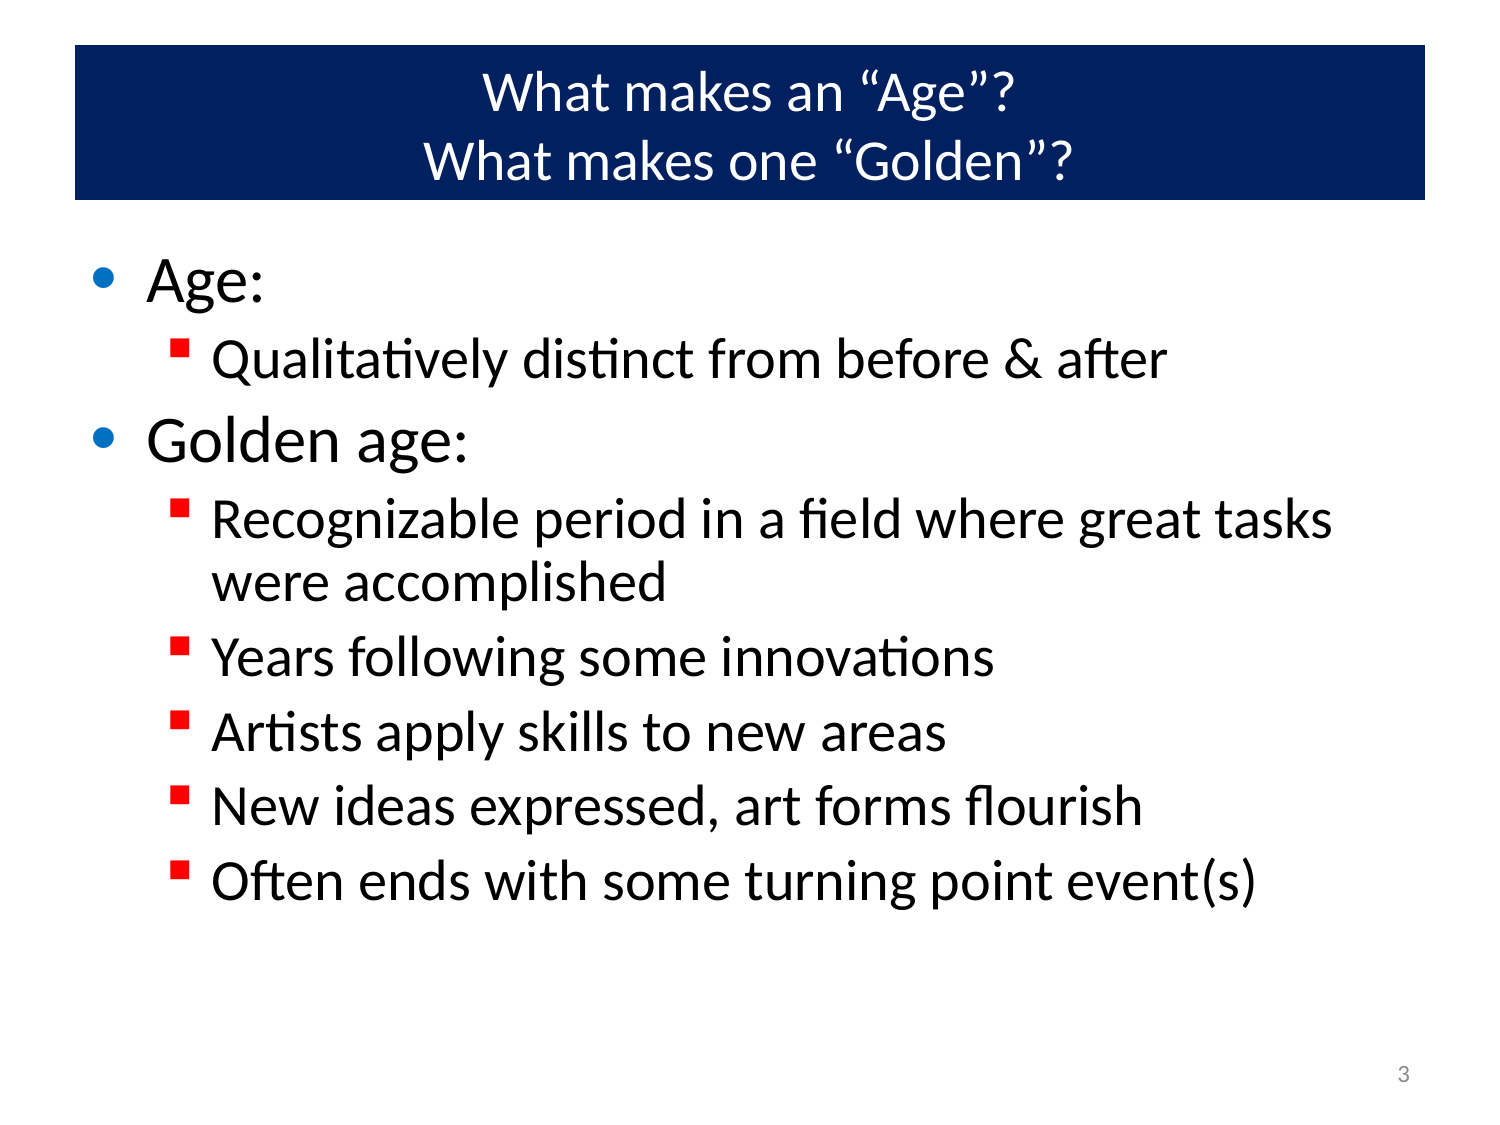

# What makes an “Age”? What makes one “Golden”?
Age:
Qualitatively distinct from before & after
Golden age:
Recognizable period in a field where great tasks were accomplished
Years following some innovations
Artists apply skills to new areas
New ideas expressed, art forms flourish
Often ends with some turning point event(s)
3